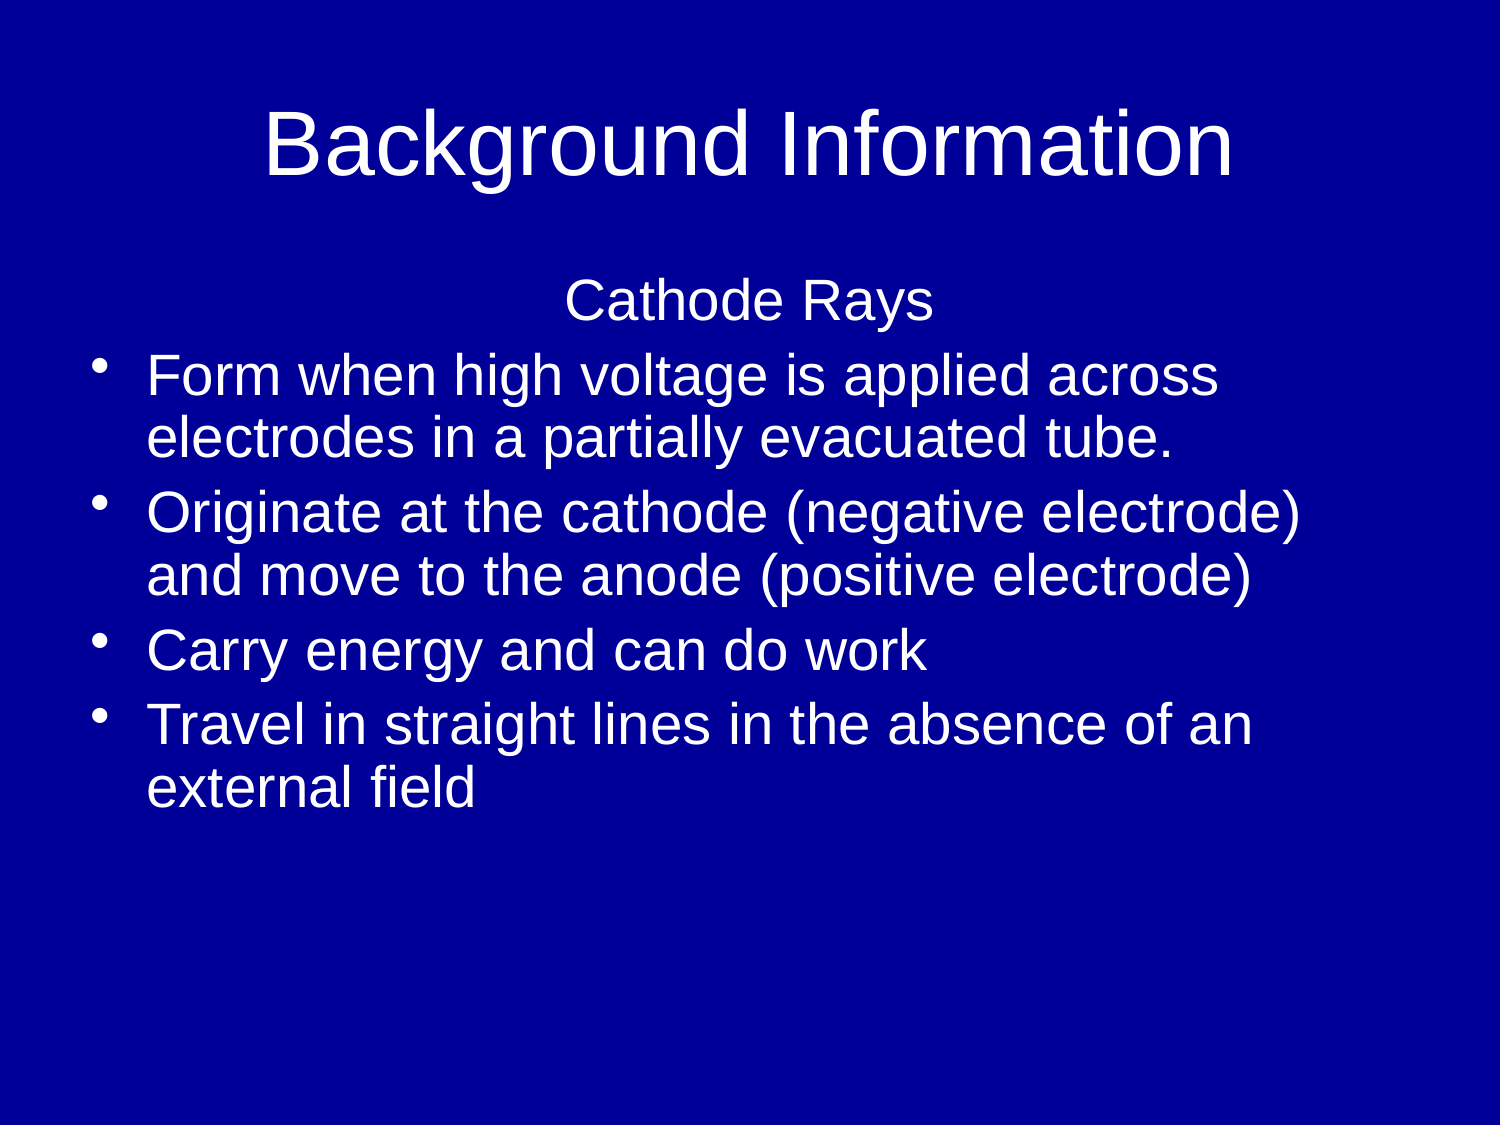

# Background Information
Cathode Rays
Form when high voltage is applied across electrodes in a partially evacuated tube.
Originate at the cathode (negative electrode) and move to the anode (positive electrode)
Carry energy and can do work
Travel in straight lines in the absence of an external field